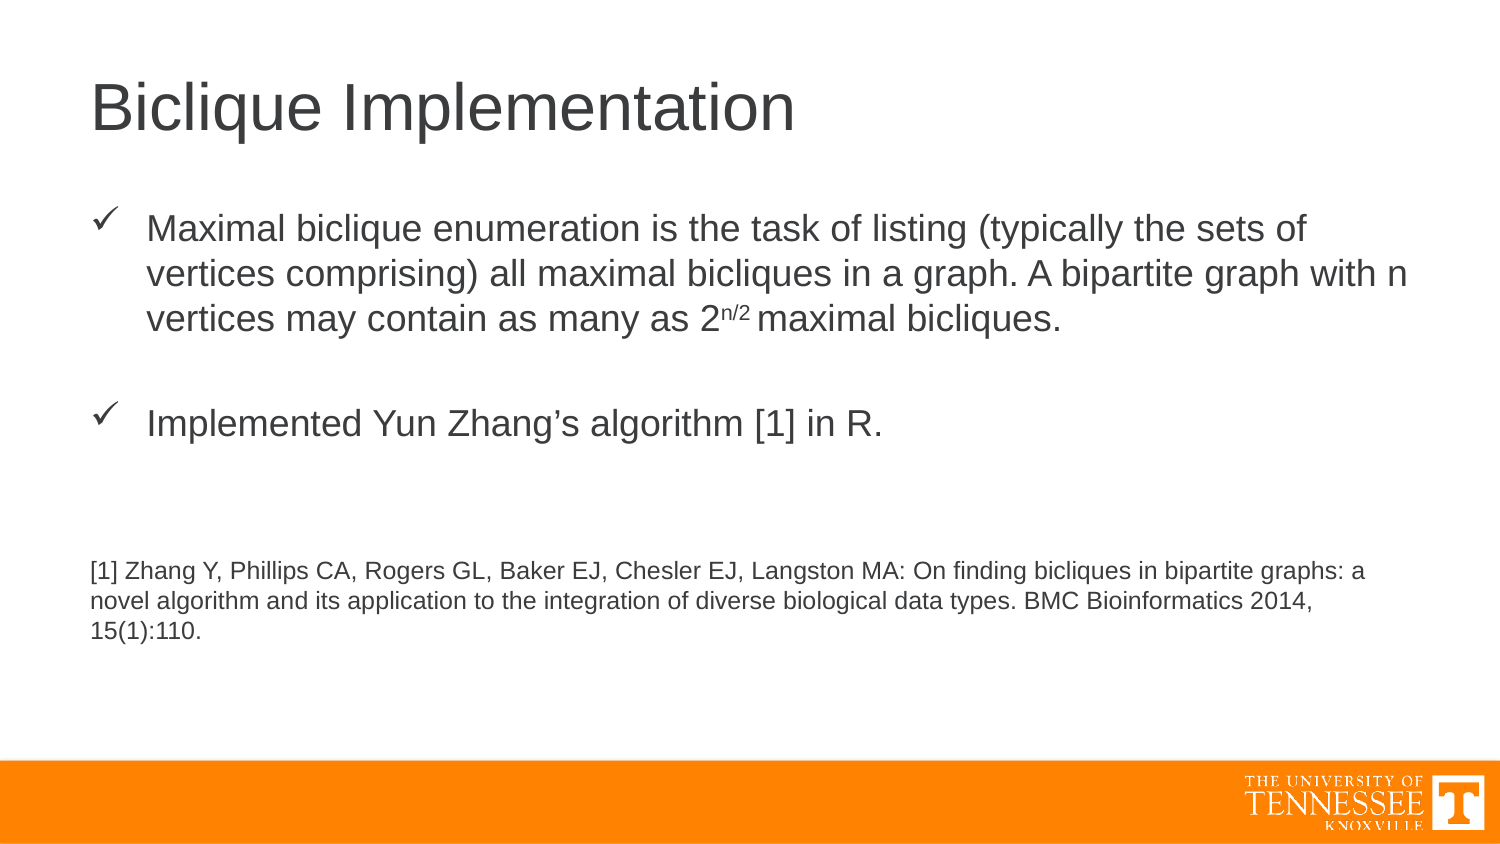

# Biclique Implementation
Maximal biclique enumeration is the task of listing (typically the sets of vertices comprising) all maximal bicliques in a graph. A bipartite graph with n vertices may contain as many as 2n/2 maximal bicliques.

Implemented Yun Zhang’s algorithm [1] in R.

[1] Zhang Y, Phillips CA, Rogers GL, Baker EJ, Chesler EJ, Langston MA: On finding bicliques in bipartite graphs: a novel algorithm and its application to the integration of diverse biological data types. BMC Bioinformatics 2014, 15(1):110.